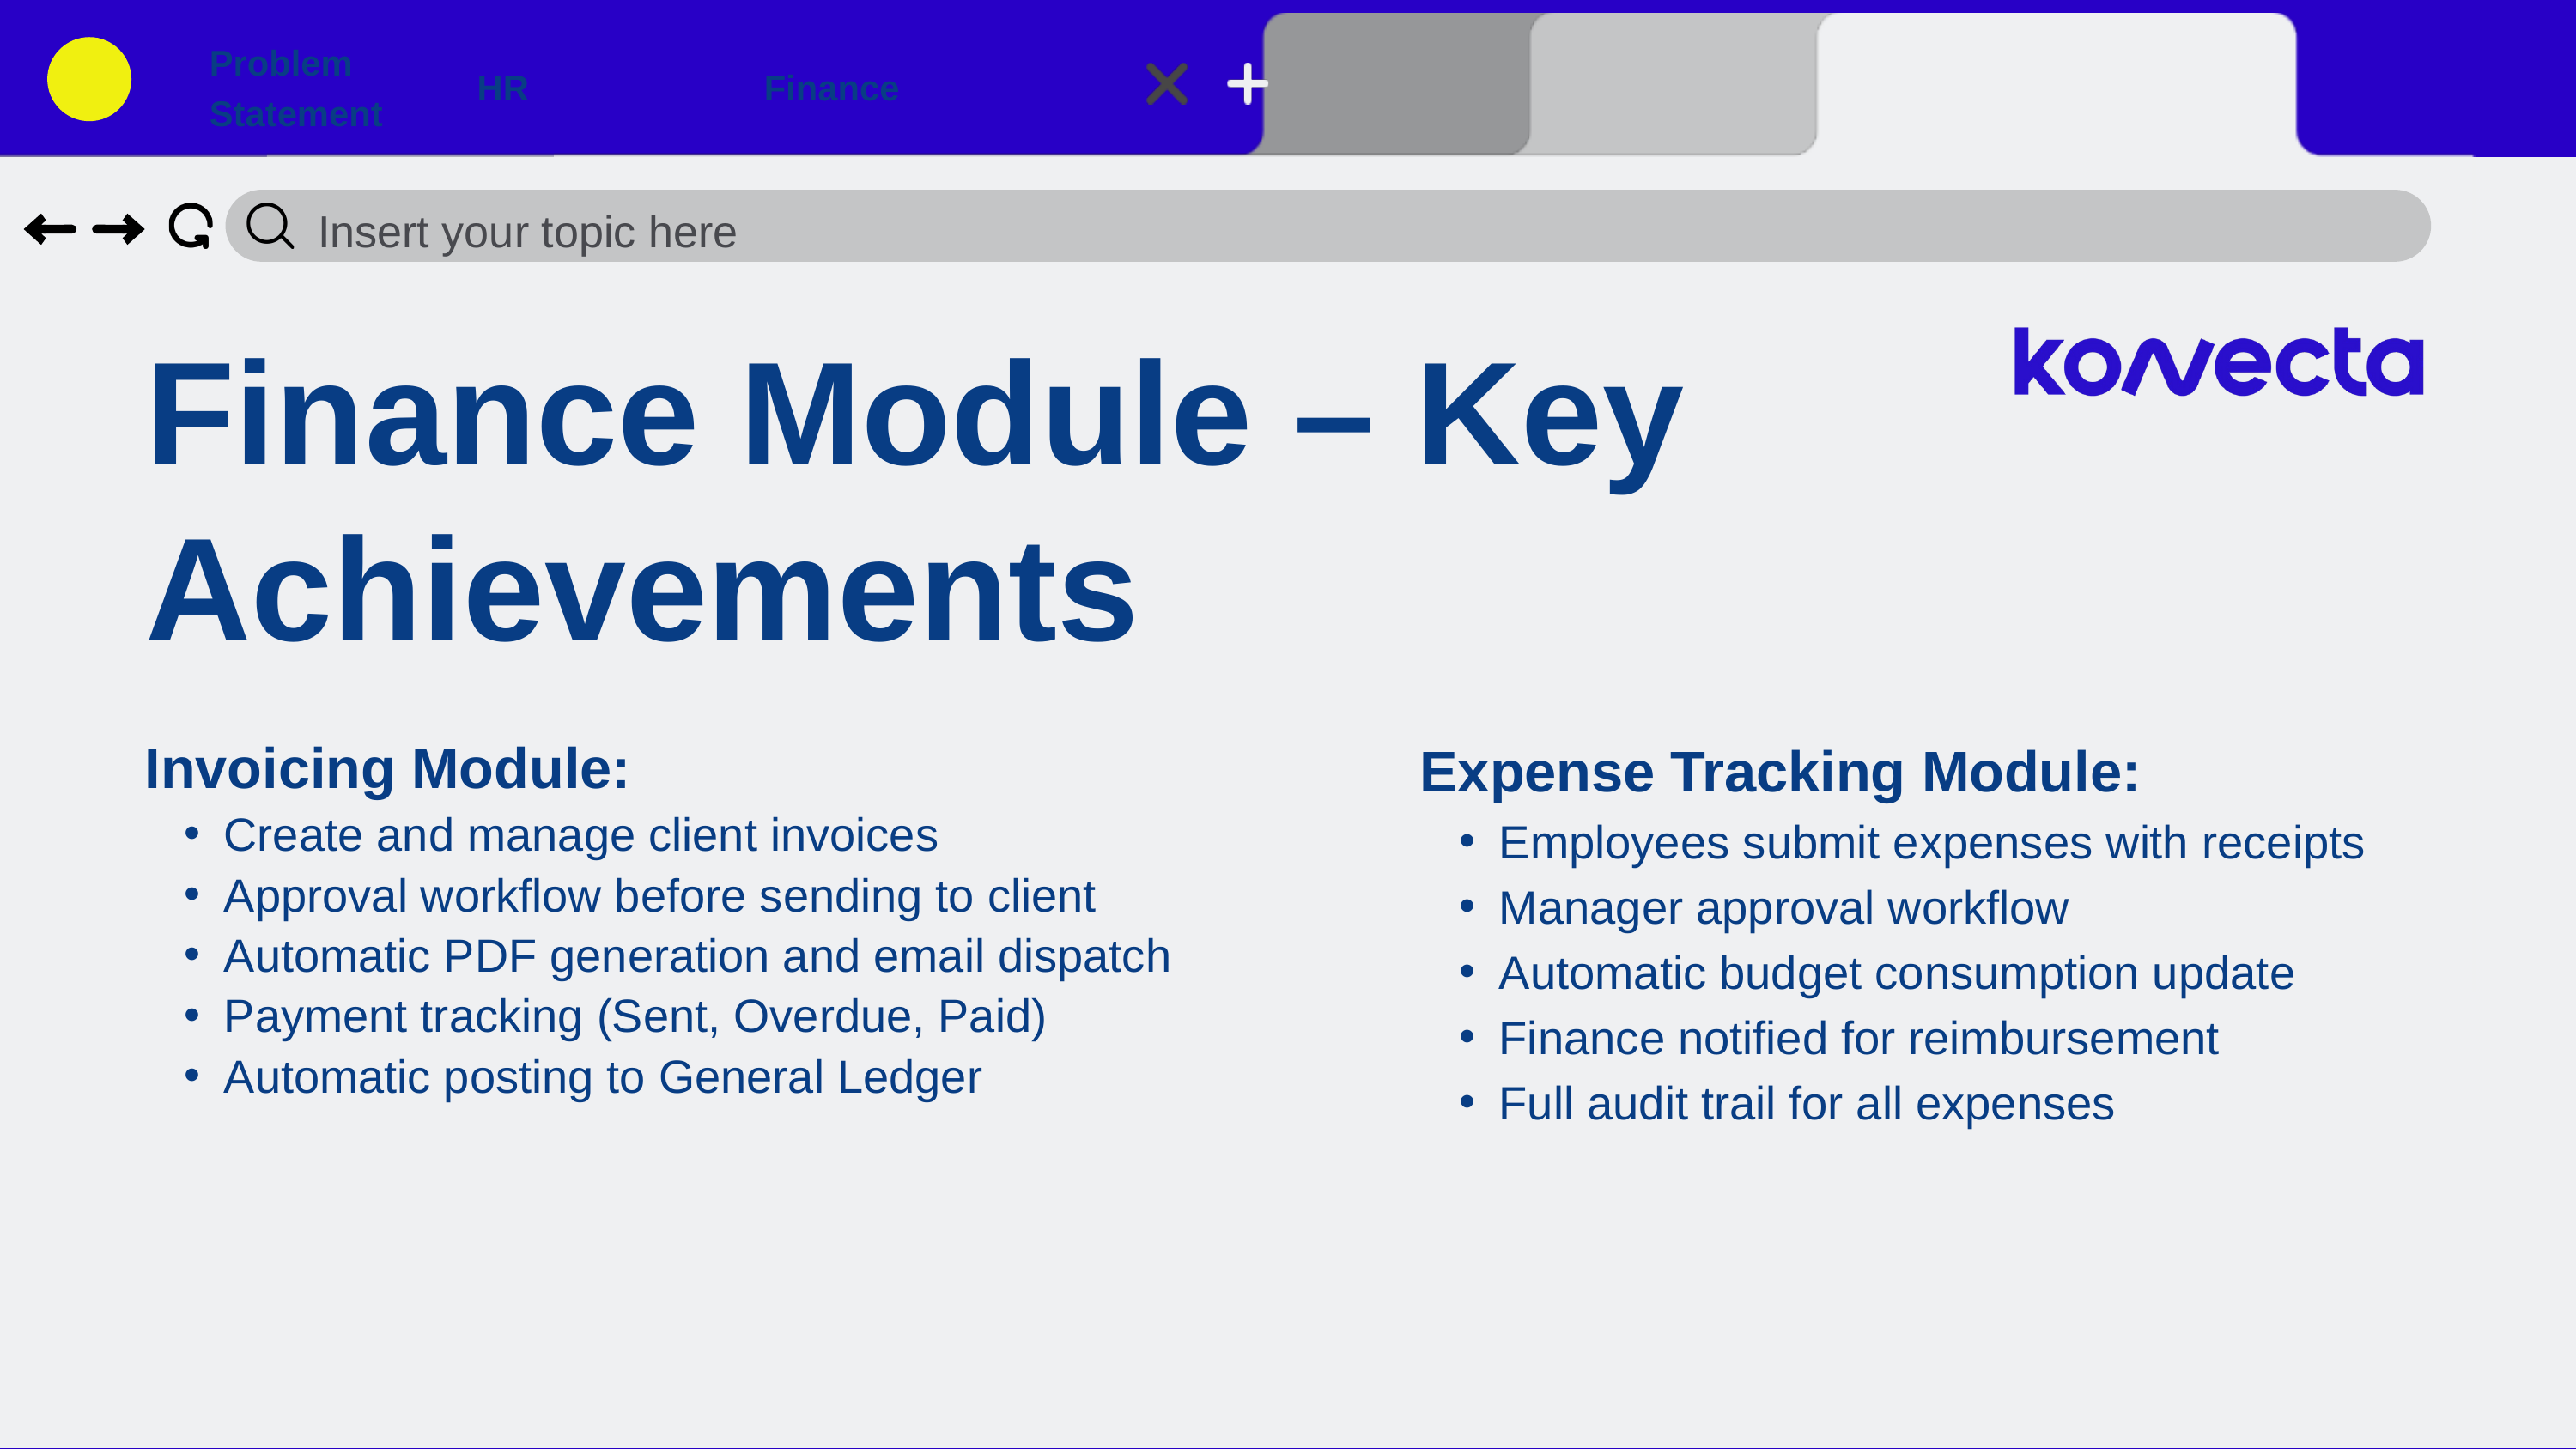

Problem Statement

HR
Finance

Insert your topic here

Finance Module – Key Achievements

Expense Tracking Module:
Employees submit expenses with receipts
Manager approval workflow
Automatic budget consumption update
Finance notified for reimbursement
Full audit trail for all expenses

Invoicing Module:
Create and manage client invoices
Approval workflow before sending to client
Automatic PDF generation and email dispatch
Payment tracking (Sent, Overdue, Paid)
Automatic posting to General Ledger